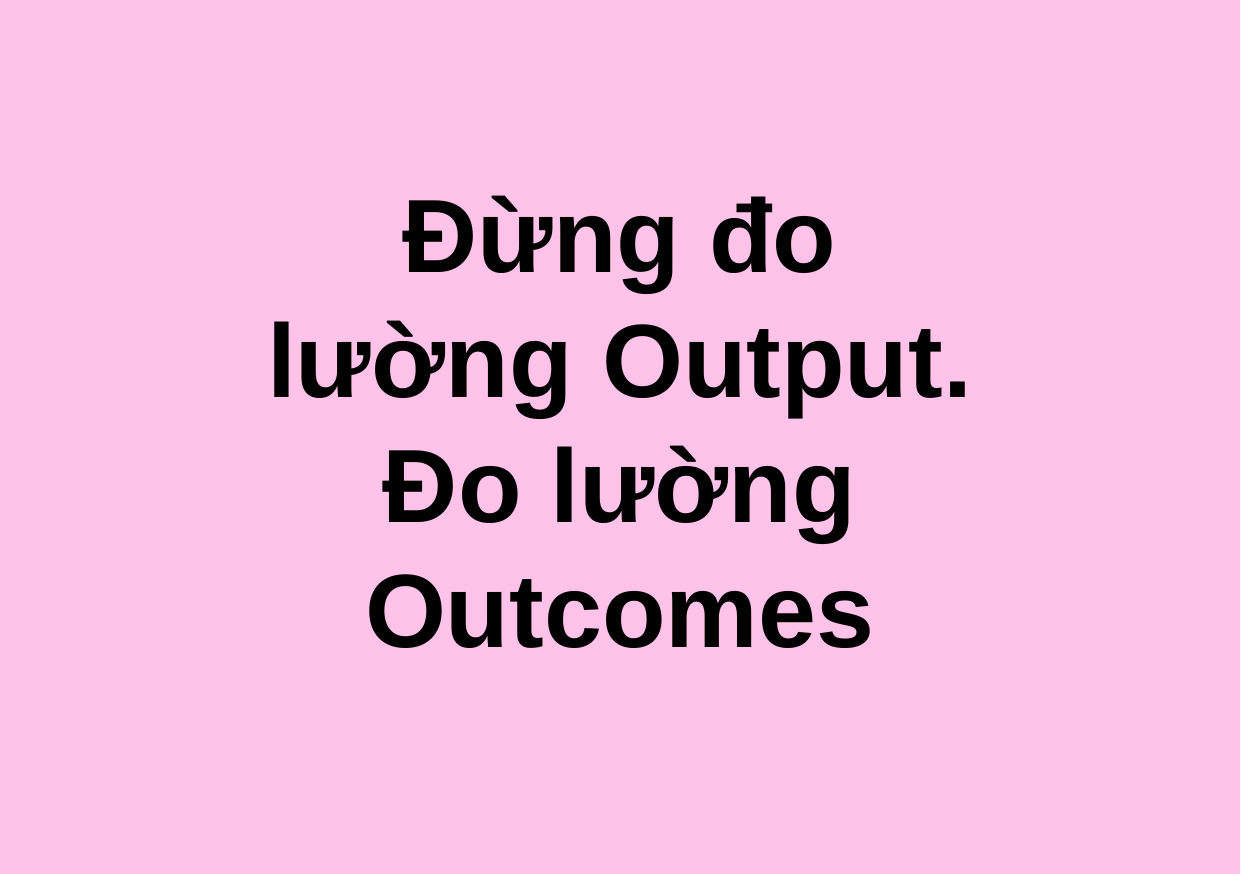

Đừng đo lường Output.
Đo lường Outcomes